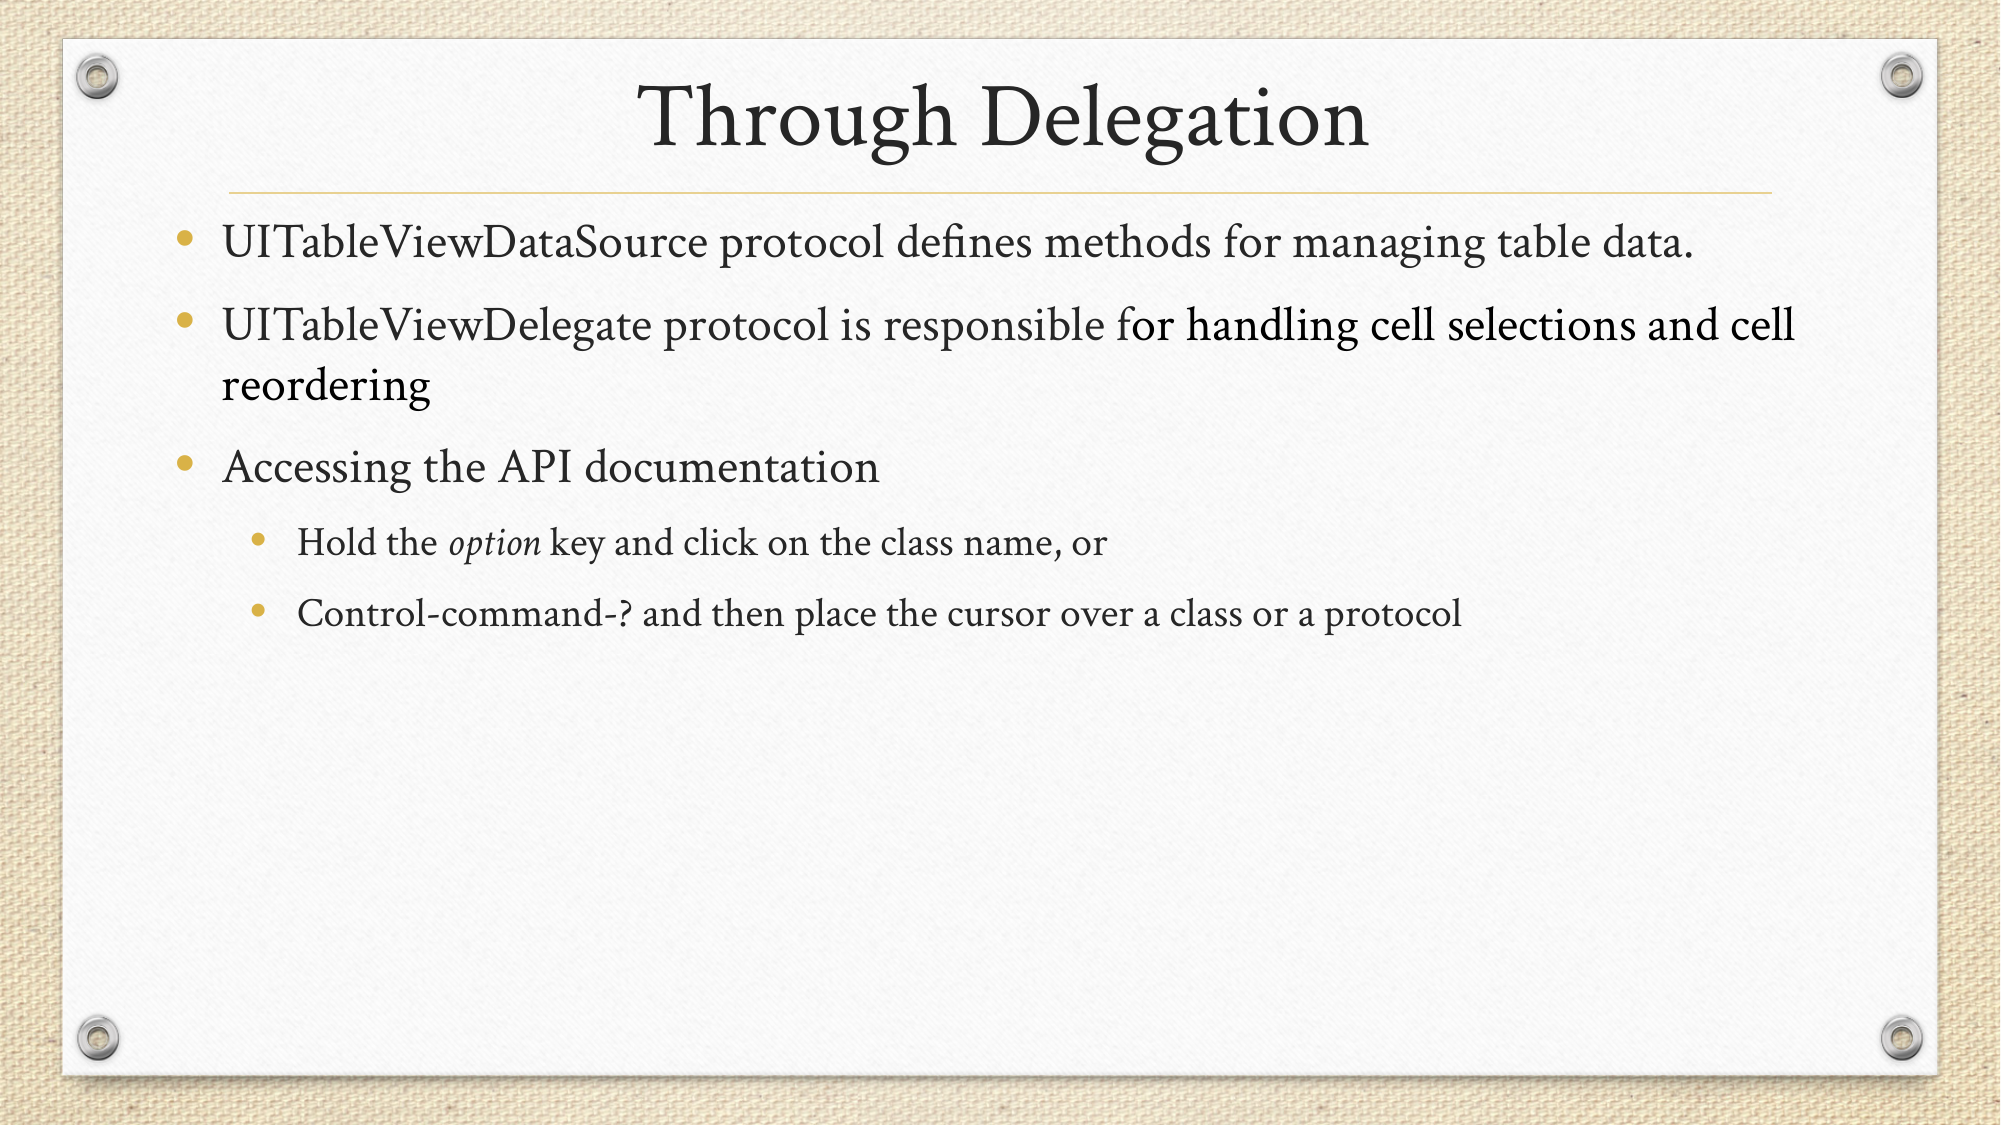

# Through Delegation
UITableViewDataSource protocol defines methods for managing table data.
UITableViewDelegate protocol is responsible for handling cell selections and cell reordering
Accessing the API documentation
Hold the option key and click on the class name, or
Control-command-? and then place the cursor over a class or a protocol